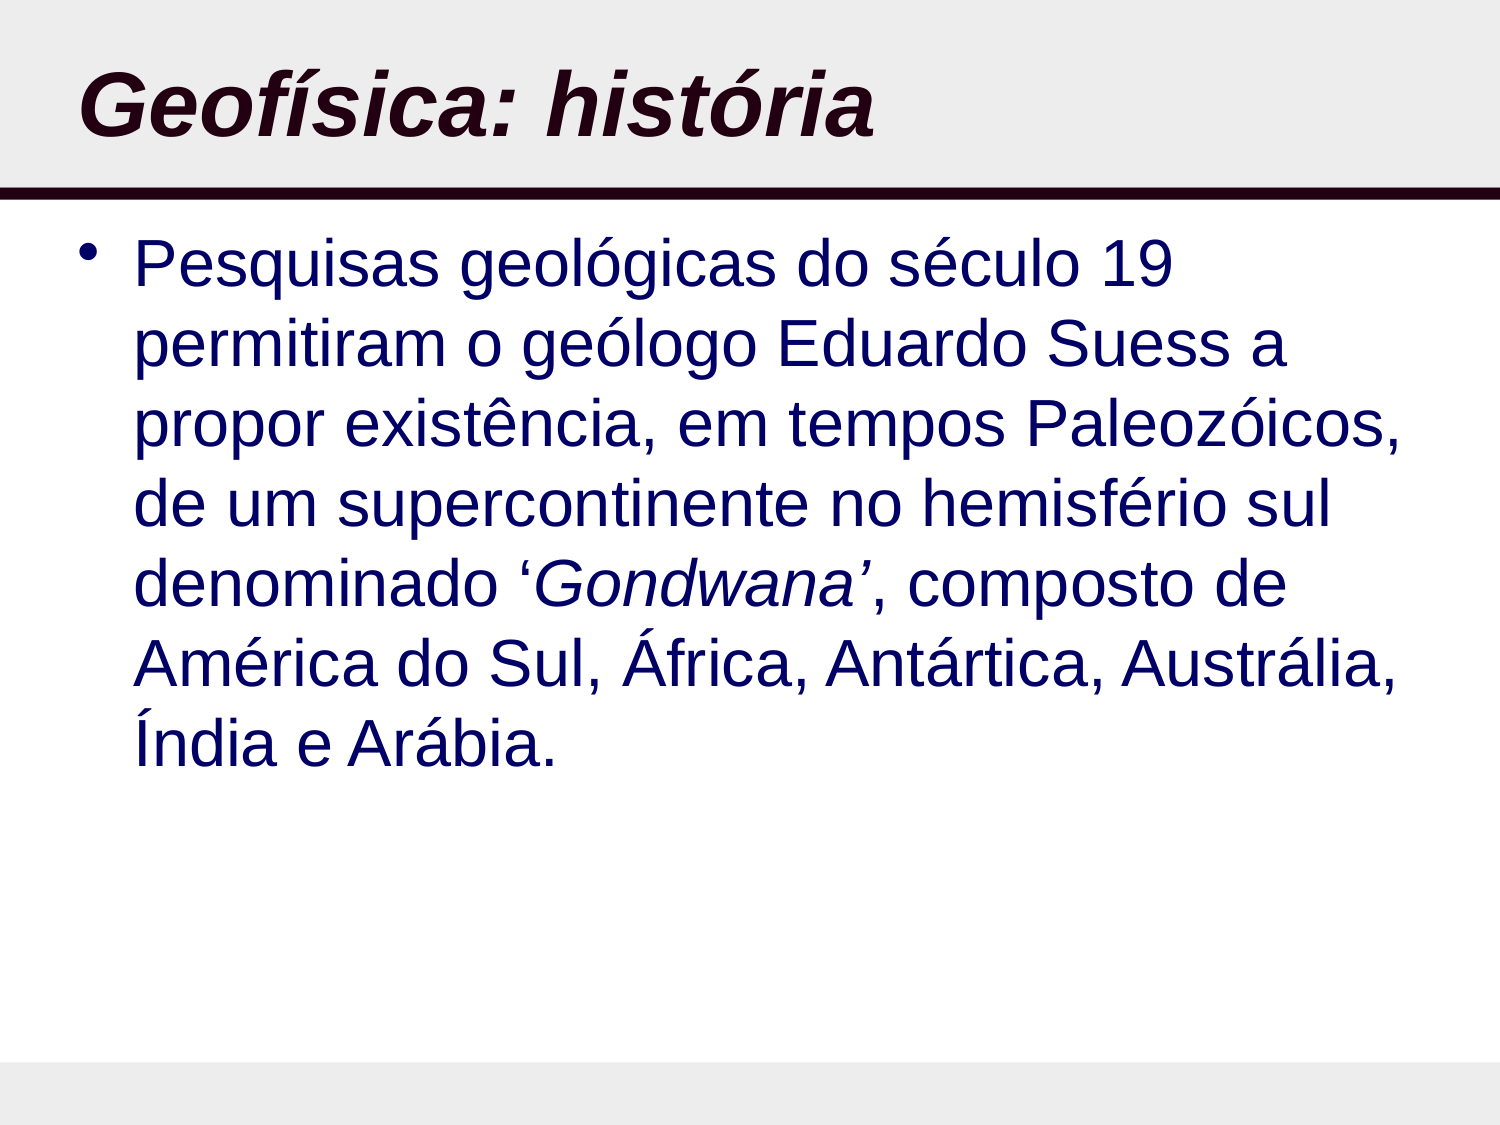

# Geofísica: história
Pesquisas geológicas do século 19 permitiram o geólogo Eduardo Suess a propor existência, em tempos Paleozóicos, de um supercontinente no hemisfério sul denominado ‘Gondwana’, composto de América do Sul, África, Antártica, Austrália, Índia e Arábia.